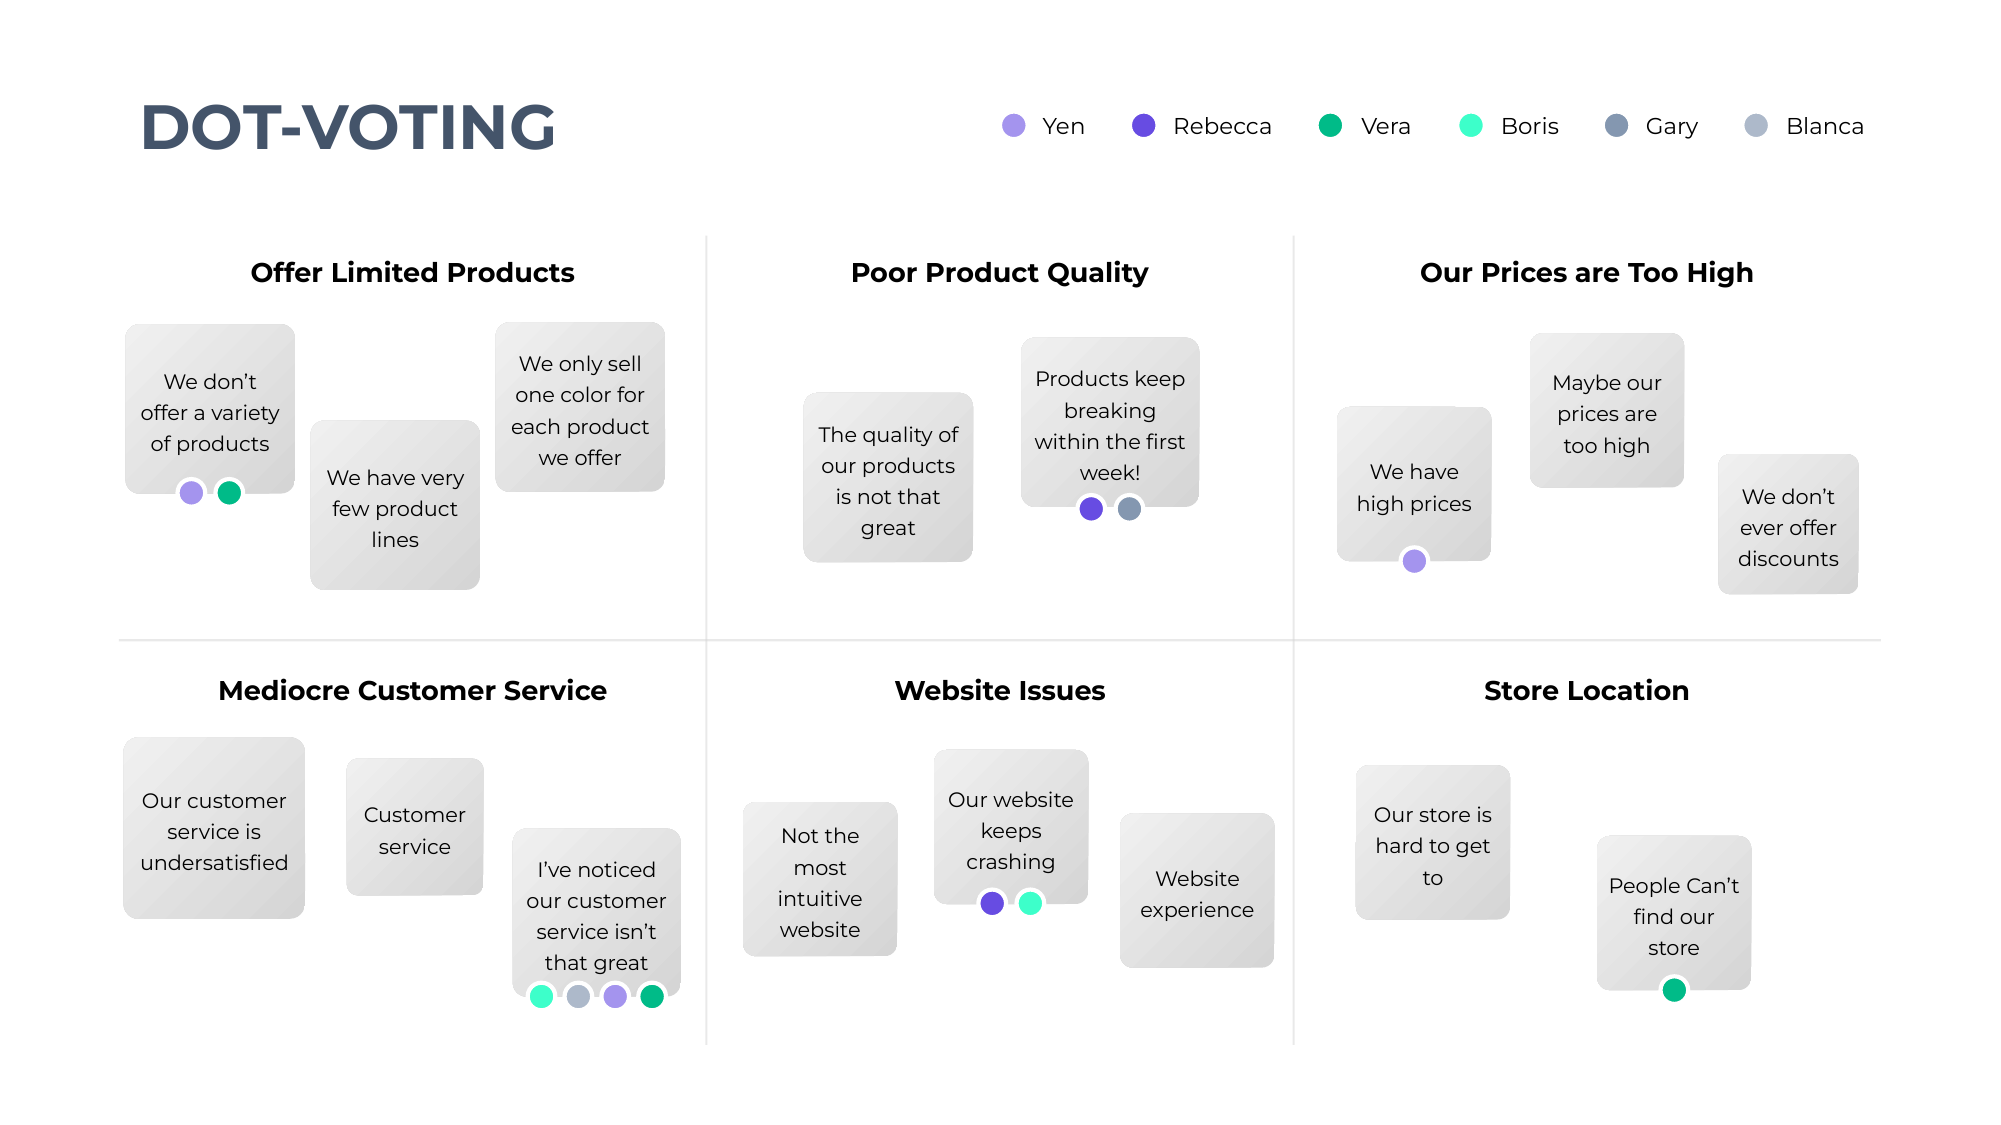

DOT-VOTING
Yen
Rebecca
Vera
Boris
Gary
Blanca

Offer Limited Products
Poor Product Quality
Our Prices are Too High
We only sell one color for each product we offer
We don’t offer a variety of products
Maybe our prices are too high
Products keep breaking within the first week!
The quality of our products is not that great
We have high prices
We have very few product lines
We don’t ever offer discounts

Mediocre Customer Service
Website Issues
Store Location
Our customer service is undersatisfied
Our website keeps crashing
Customer service
Our store is hard to get to
Not the most intuitive website
Website experience
I’ve noticed our customer service isn’t that great
People Can’t find our store